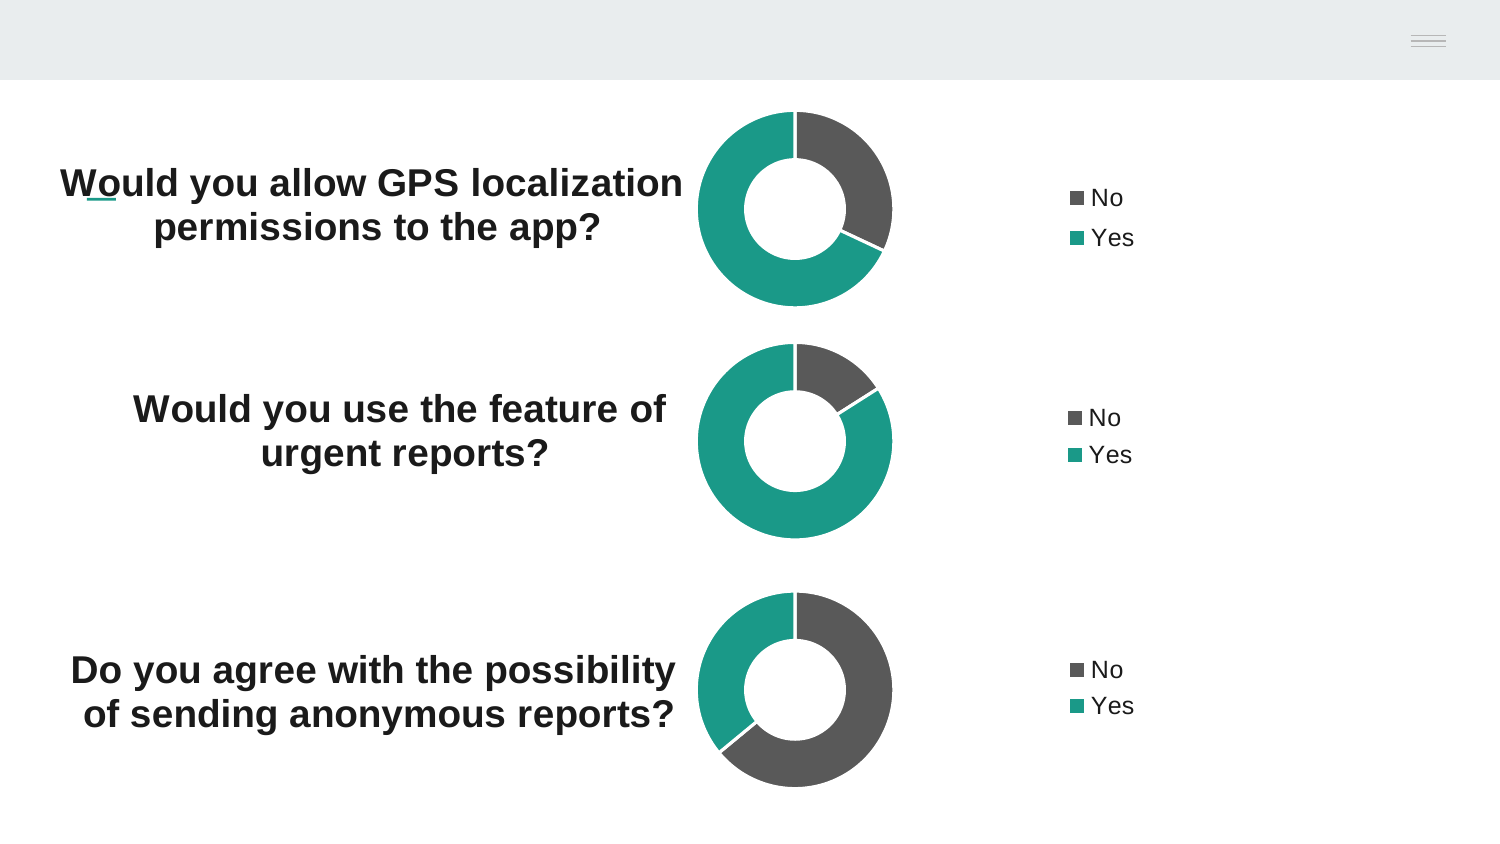

### Chart: Would you allow GPS localization
permissions to the app?

| Category | Sesso |
|---|---|
| No | 32.0 |
| Yes | 68.0 |

### Chart: Would you use the feature of
urgent reports?

| Category | Sesso |
|---|---|
| No | 16.0 |
| Yes | 84.0 |

### Chart: Do you agree with the possibility
of sending anonymous reports?

| Category | Sesso |
|---|---|
| No | 64.0 |
| Yes | 36.0 |